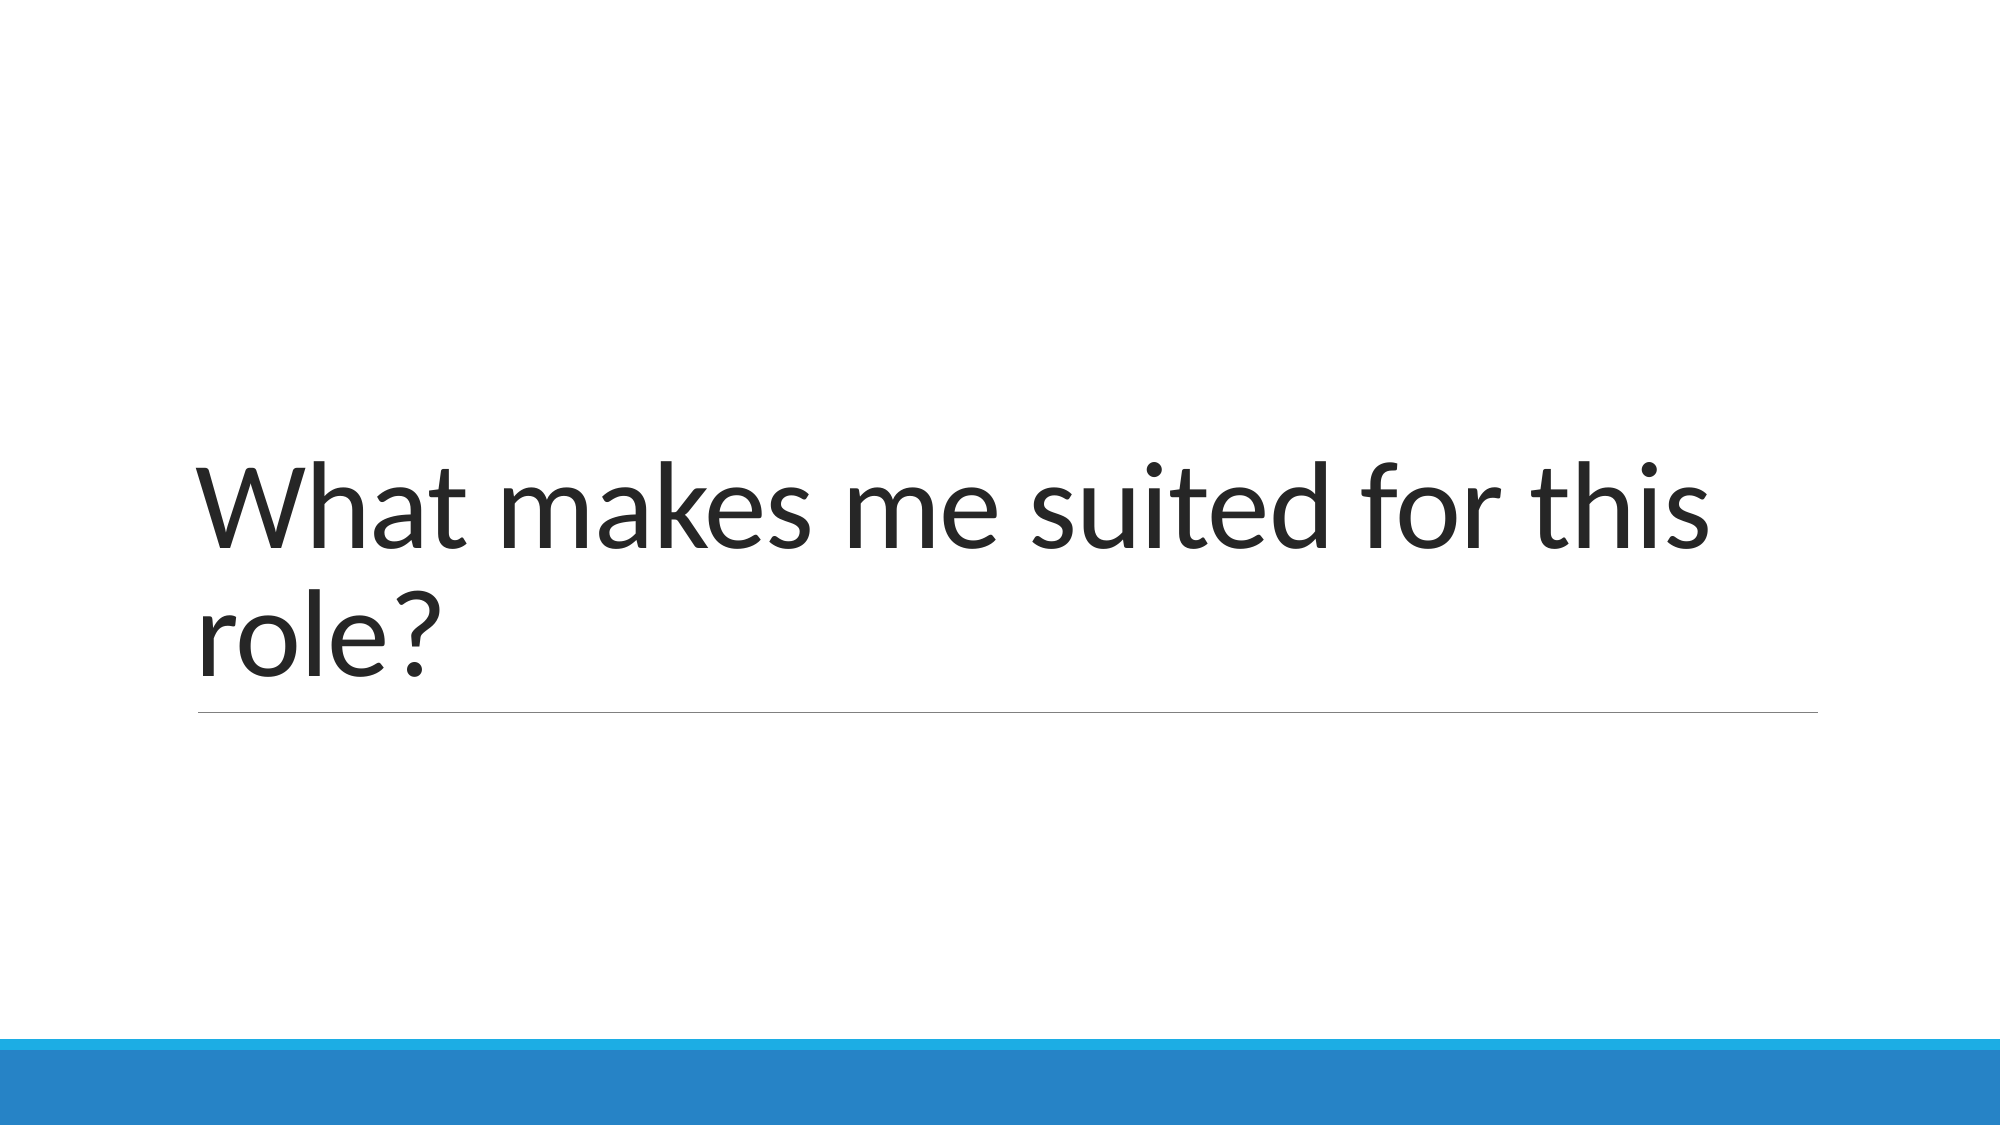

# What makes me suited for this role?